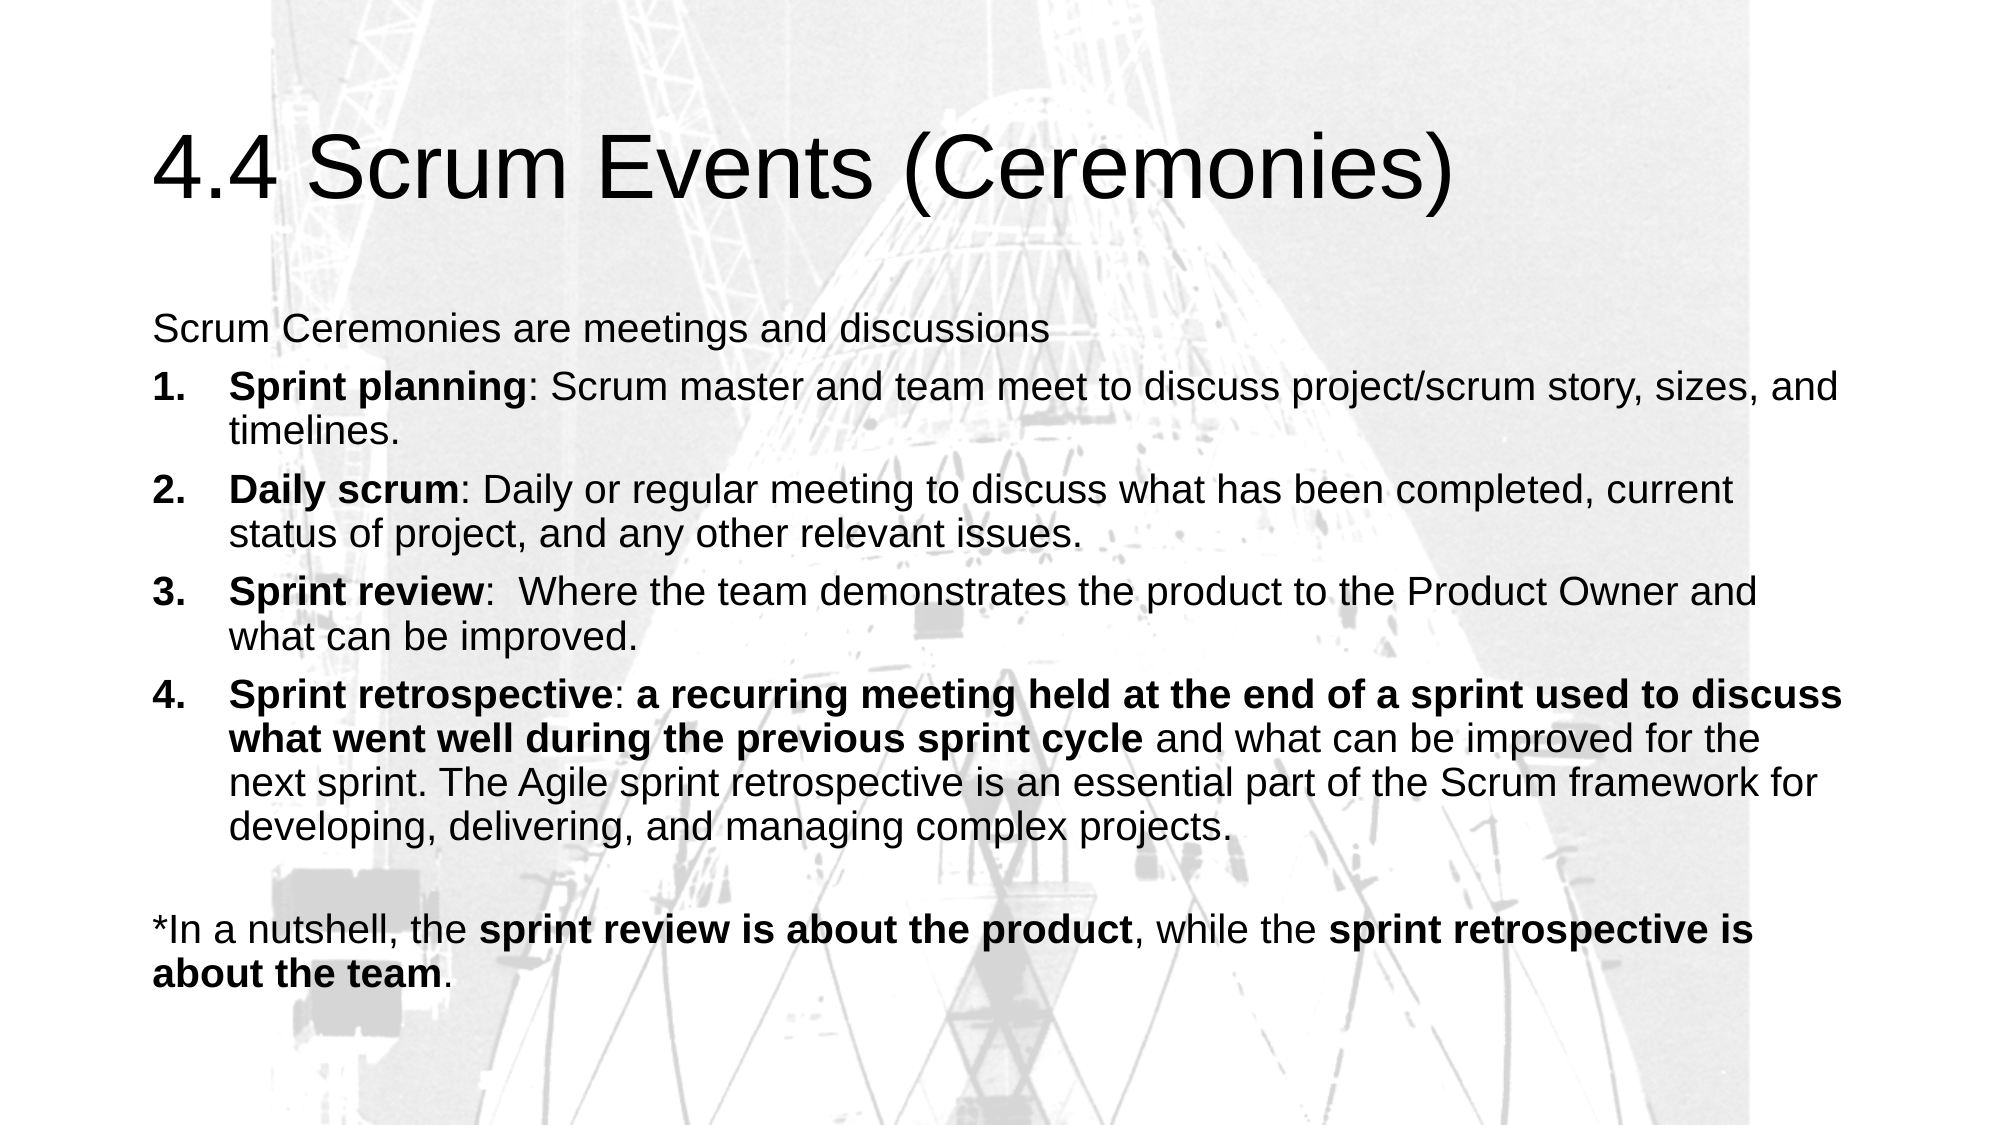

# 4.4 Scrum Events (Ceremonies)
Scrum Ceremonies are meetings and discussions
Sprint planning: Scrum master and team meet to discuss project/scrum story, sizes, and timelines.
Daily scrum: Daily or regular meeting to discuss what has been completed, current status of project, and any other relevant issues.
Sprint review:  Where the team demonstrates the product to the Product Owner and what can be improved.
Sprint retrospective: a recurring meeting held at the end of a sprint used to discuss what went well during the previous sprint cycle and what can be improved for the next sprint. The Agile sprint retrospective is an essential part of the Scrum framework for developing, delivering, and managing complex projects.
*In a nutshell, the sprint review is about the product, while the sprint retrospective is about the team.